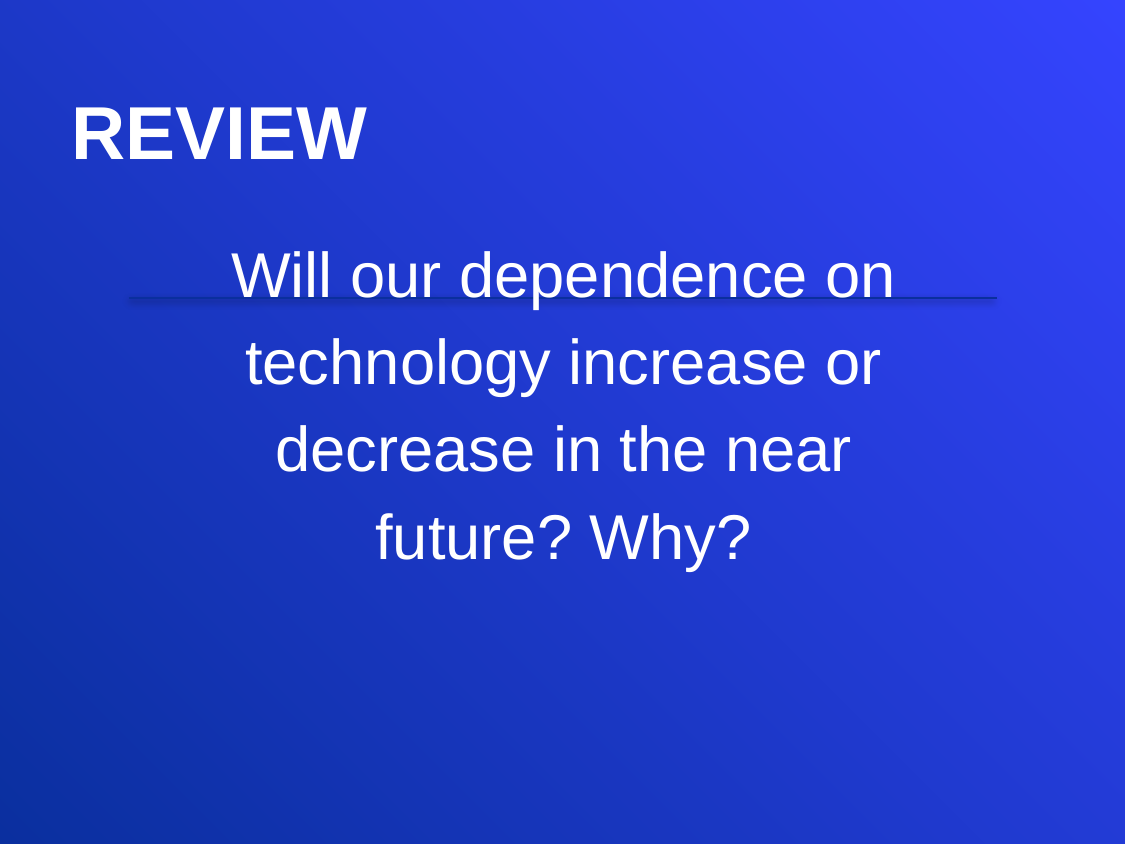

# REVIEW
Will our dependence on technology increase or decrease in the near future? Why?